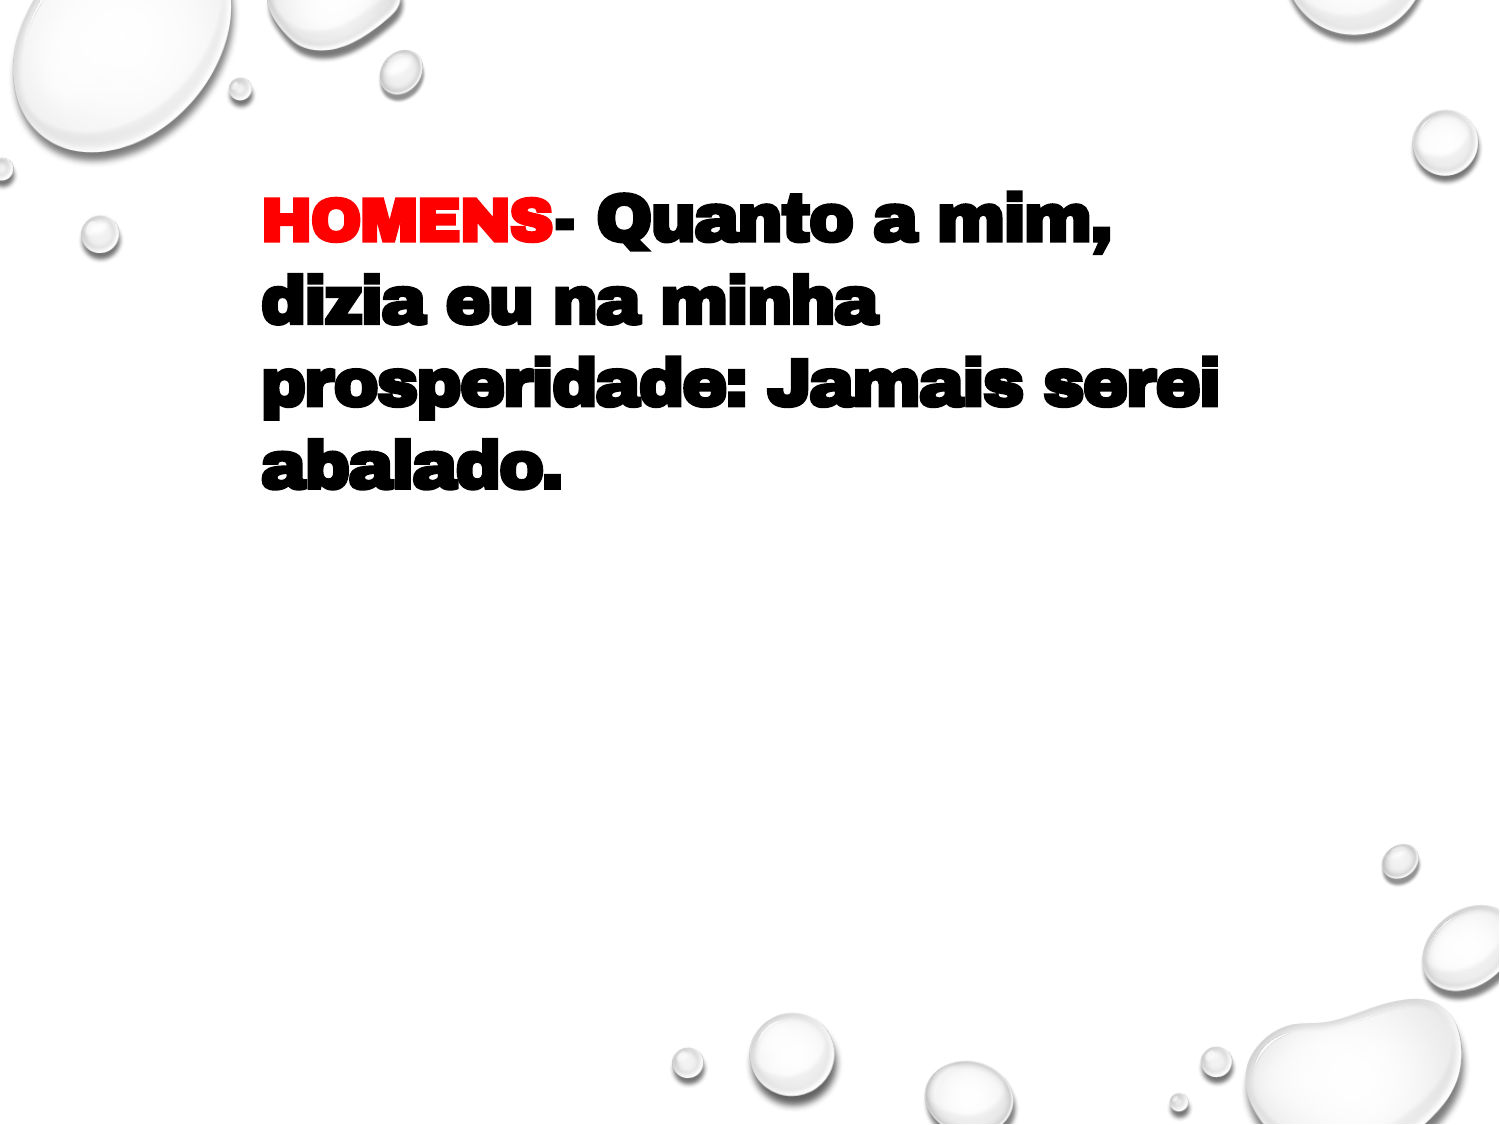

HOMENS- Quanto a mim, dizia eu na minha prosperidade: Jamais serei abalado.